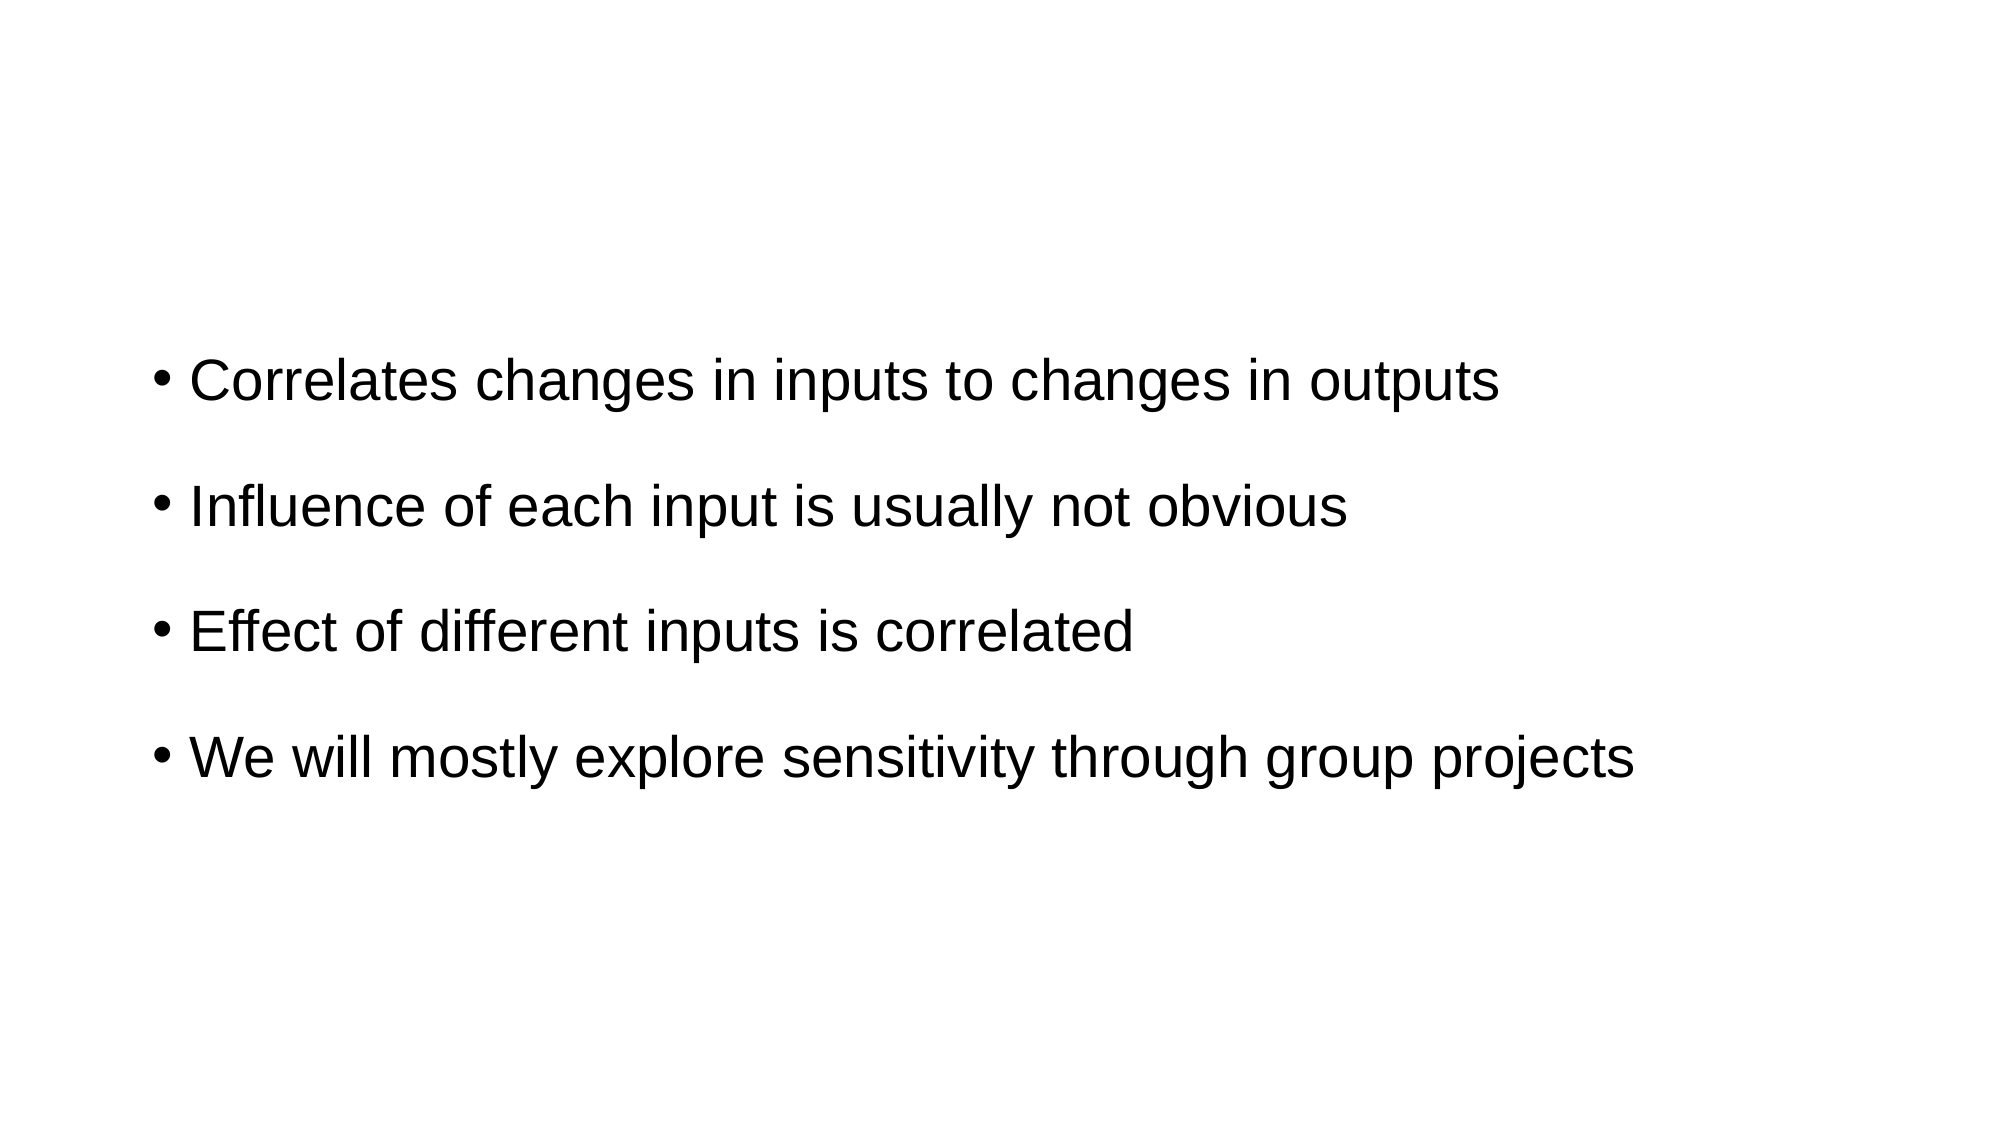

#
Correlates changes in inputs to changes in outputs
Influence of each input is usually not obvious
Effect of different inputs is correlated
We will mostly explore sensitivity through group projects